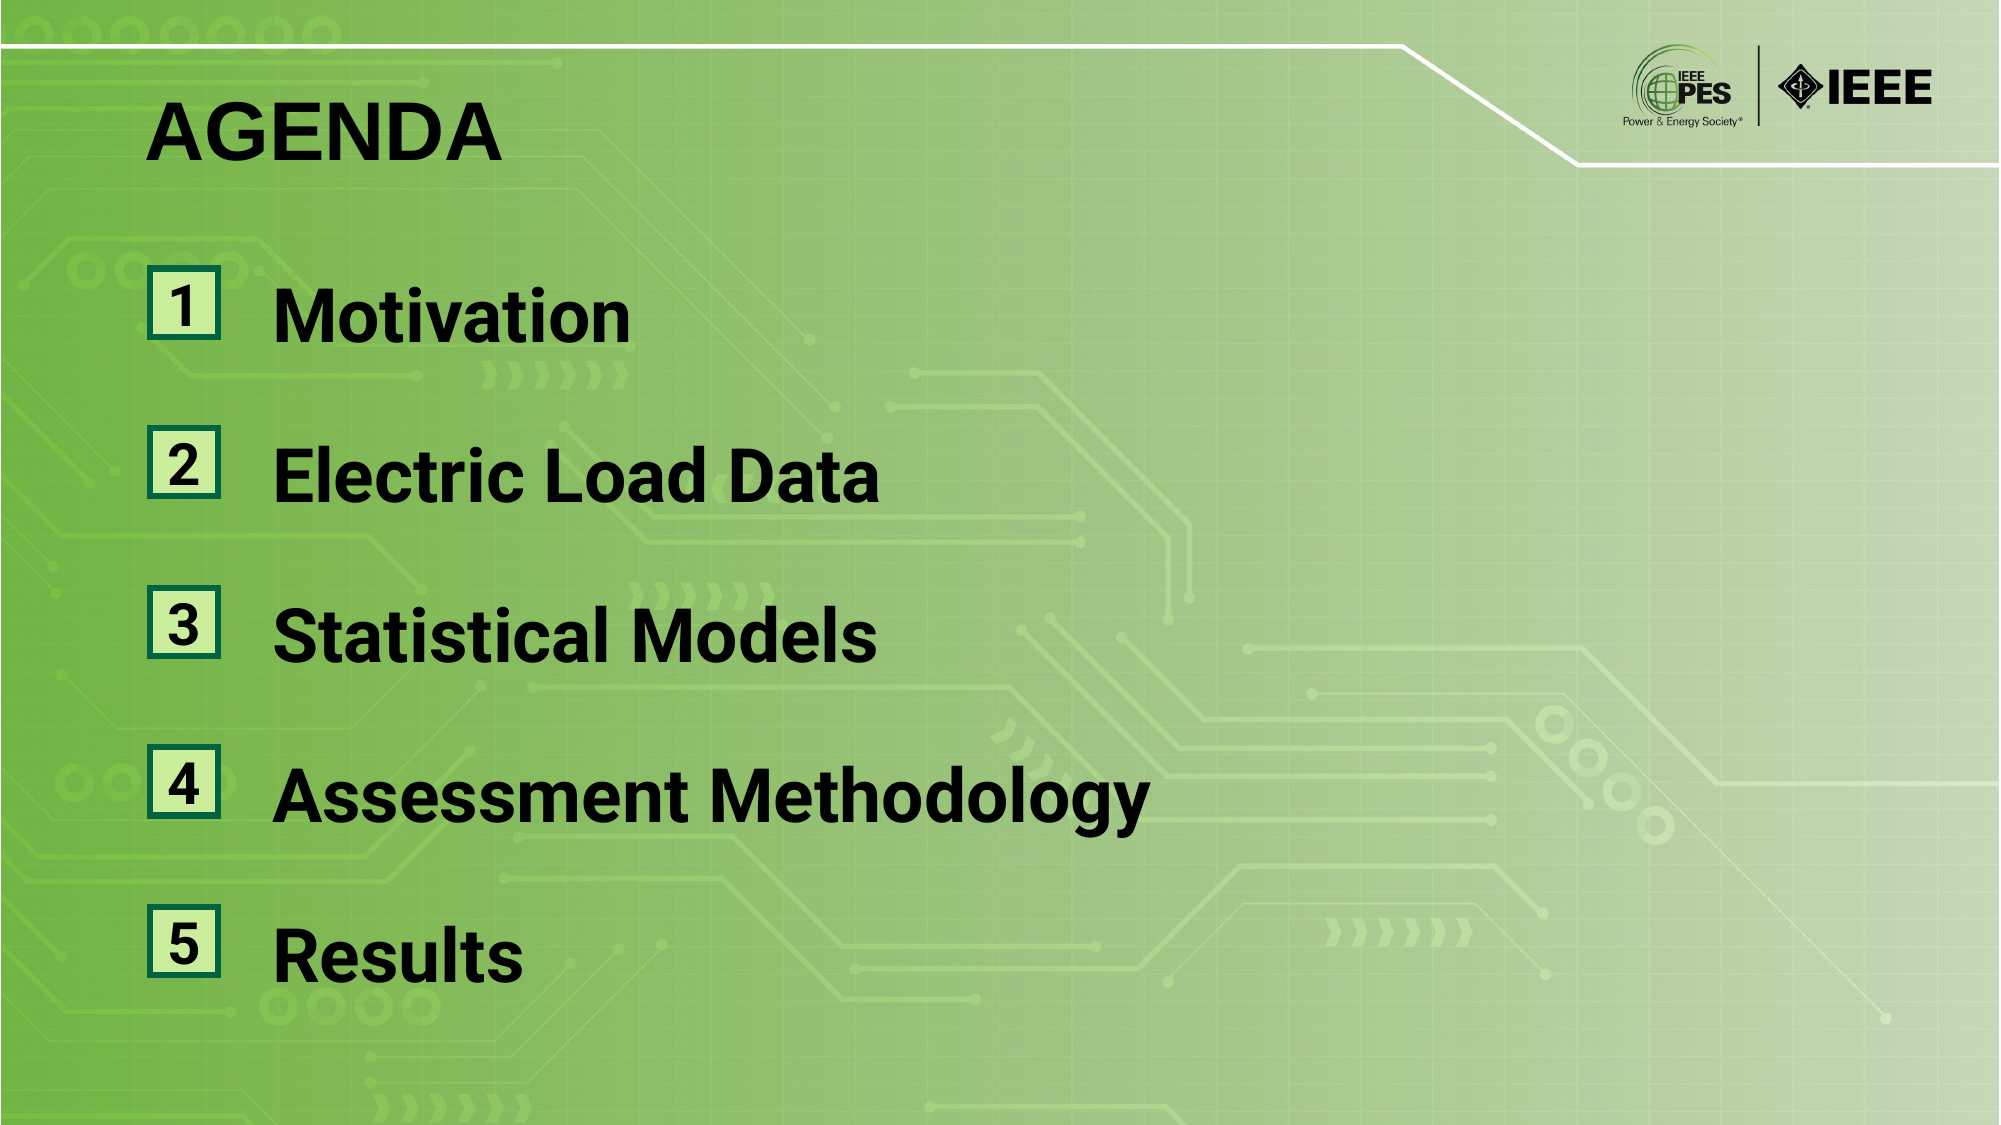

AGENDA
Motivation
Electric Load Data
Statistical Models
Assessment Methodology
Results

1
2
3
4
5